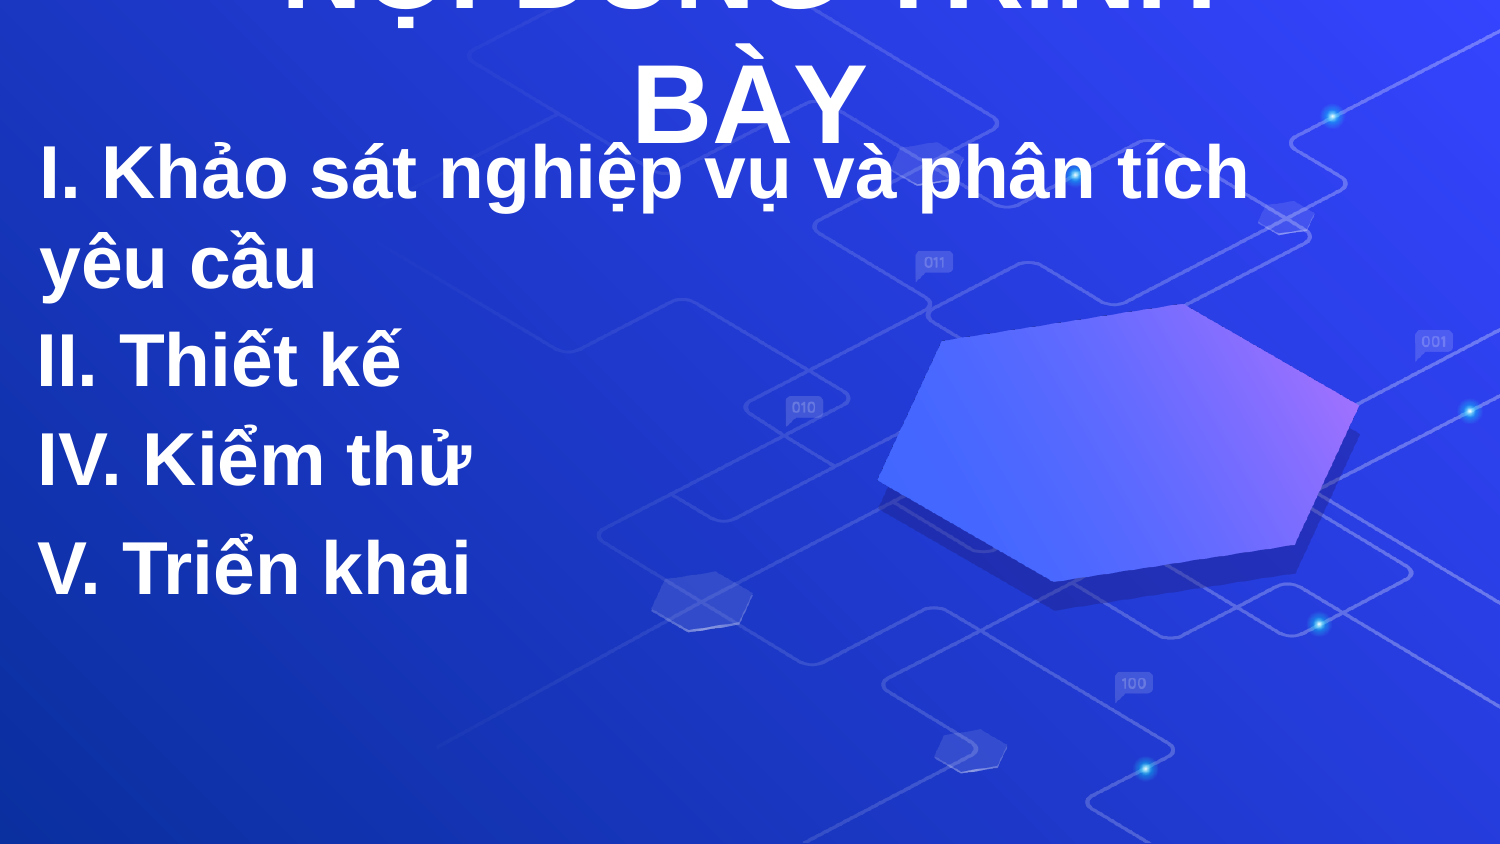

NỘI DUNG TRÌNH BÀY
# I. Khảo sát nghiệp vụ và phân tích yêu cầu
II. Thiết kế
IV. Kiểm thử
V. Triển khai